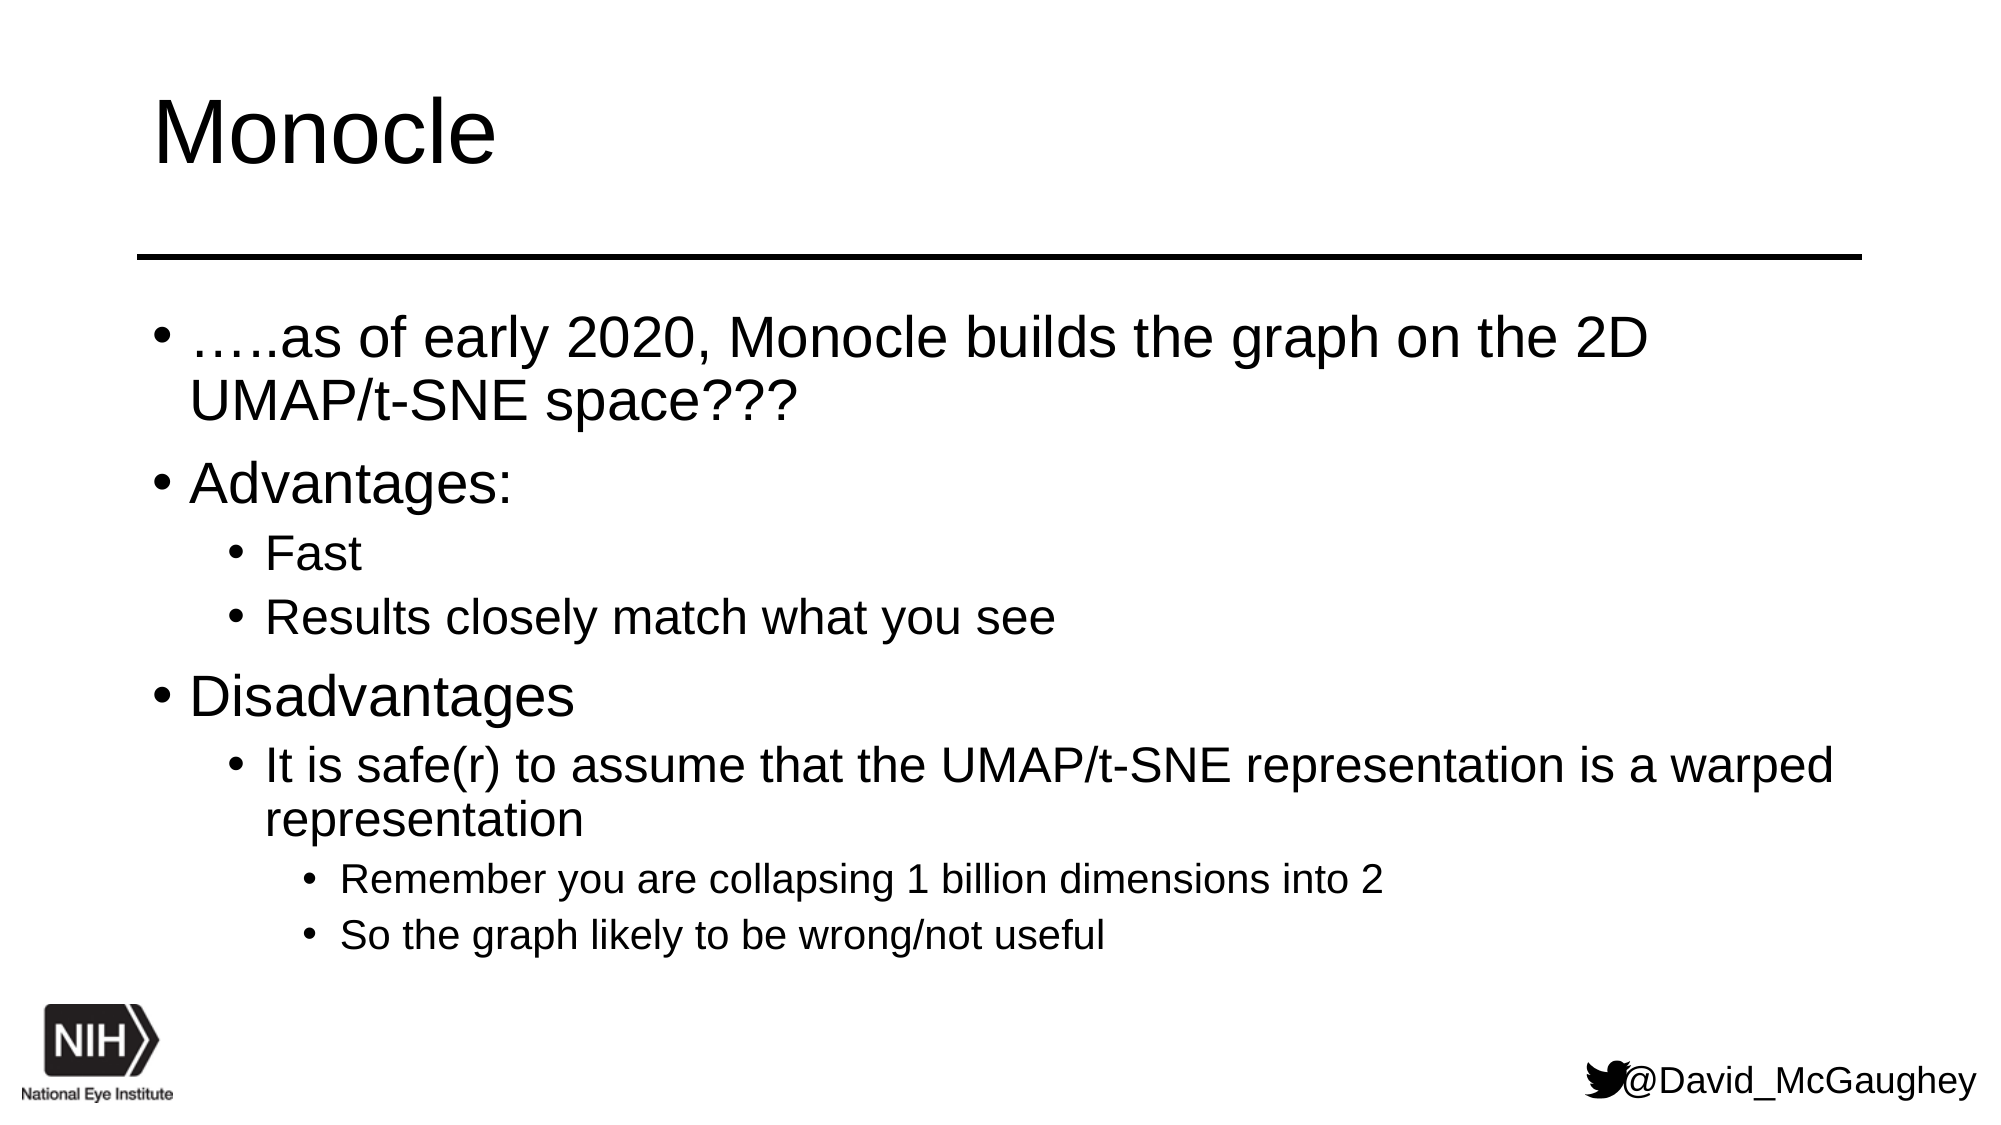

# Monocle
…..as of early 2020, Monocle builds the graph on the 2D UMAP/t-SNE space???
Advantages:
Fast
Results closely match what you see
Disadvantages
It is safe(r) to assume that the UMAP/t-SNE representation is a warped representation
Remember you are collapsing 1 billion dimensions into 2
So the graph likely to be wrong/not useful